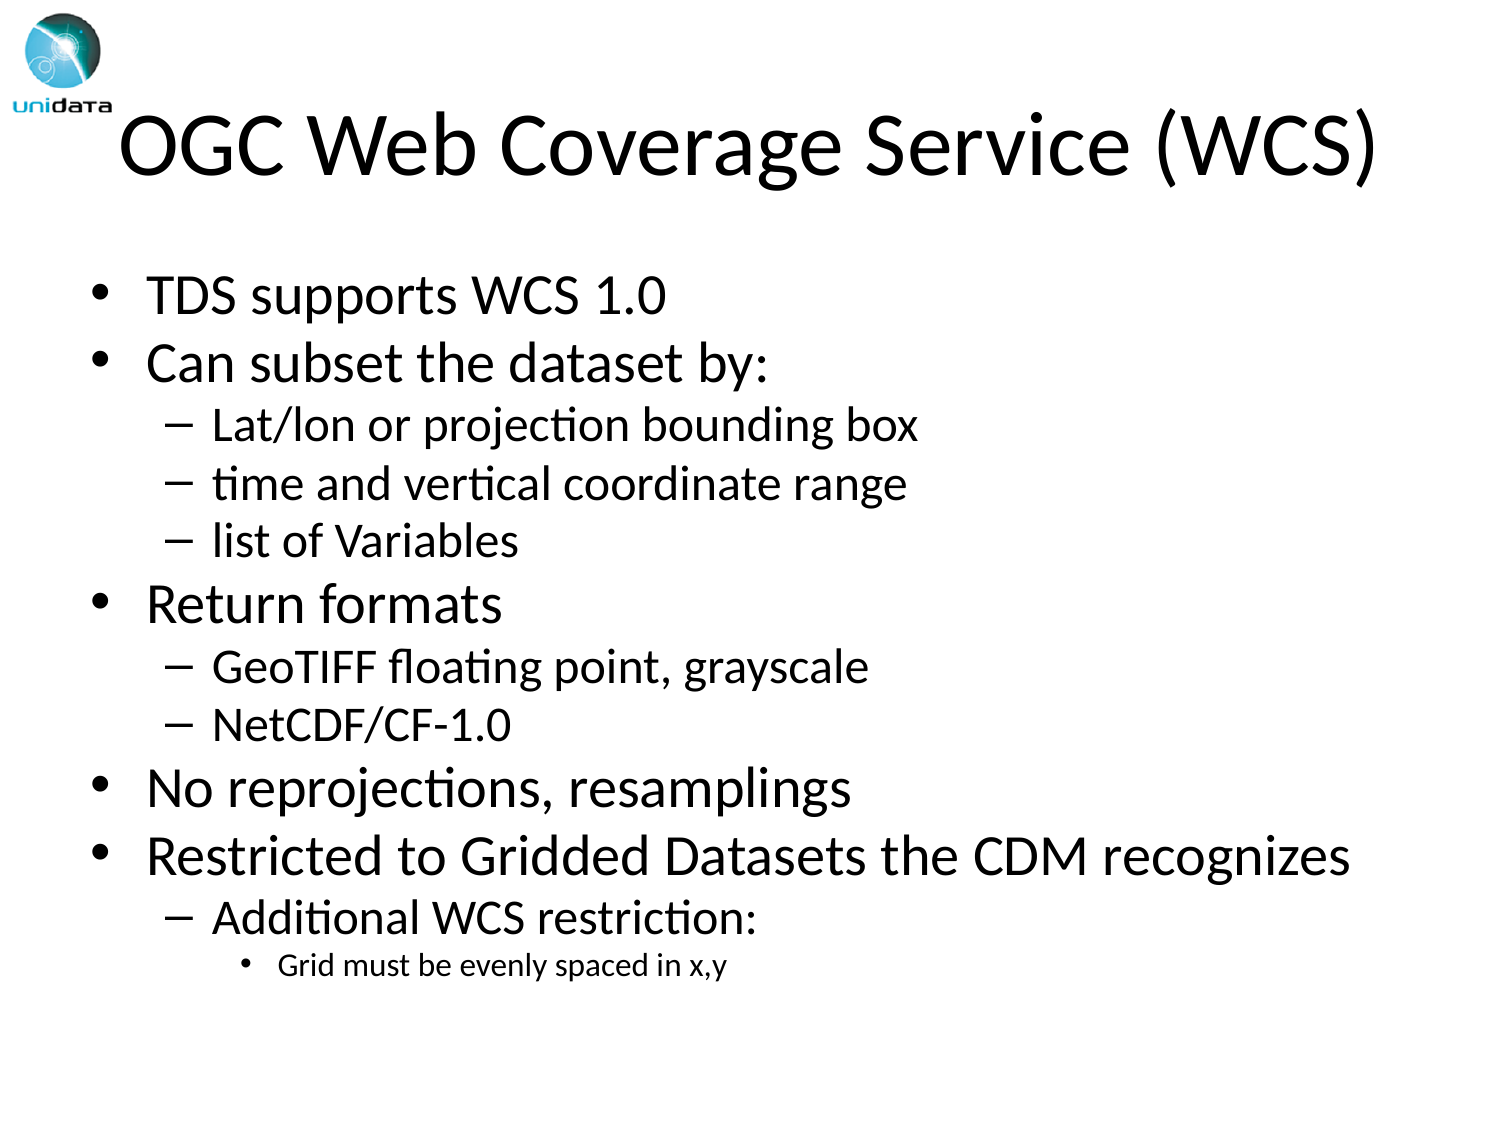

# OGC Web Coverage Service (WCS)
TDS supports WCS 1.0
Can subset the dataset by:
Lat/lon or projection bounding box
time and vertical coordinate range
list of Variables
Return formats
GeoTIFF floating point, grayscale
NetCDF/CF-1.0
No reprojections, resamplings
Restricted to Gridded Datasets the CDM recognizes
Additional WCS restriction:
Grid must be evenly spaced in x,y